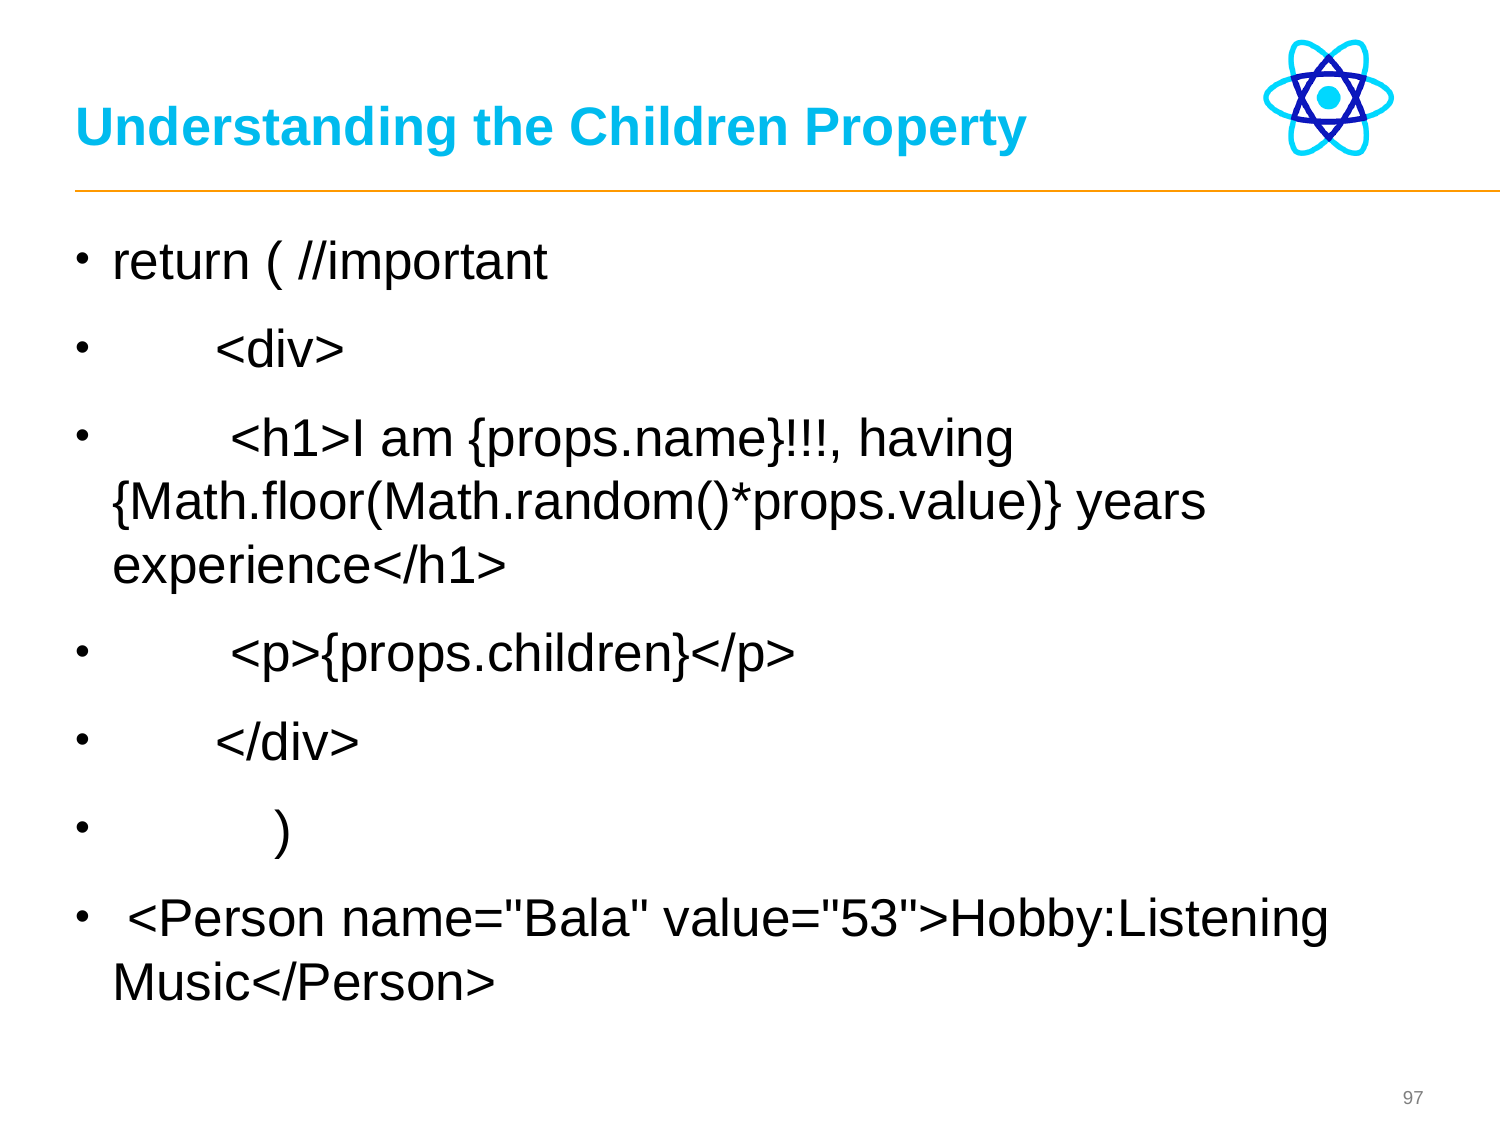

# Understanding the Children Property
return ( //important
       <div>
        <h1>I am {props.name}!!!, having {Math.floor(Math.random()*props.value)} years experience</h1>
        <p>{props.children}</p>
       </div>
           )
 <Person name="Bala" value="53">Hobby:Listening Music</Person>